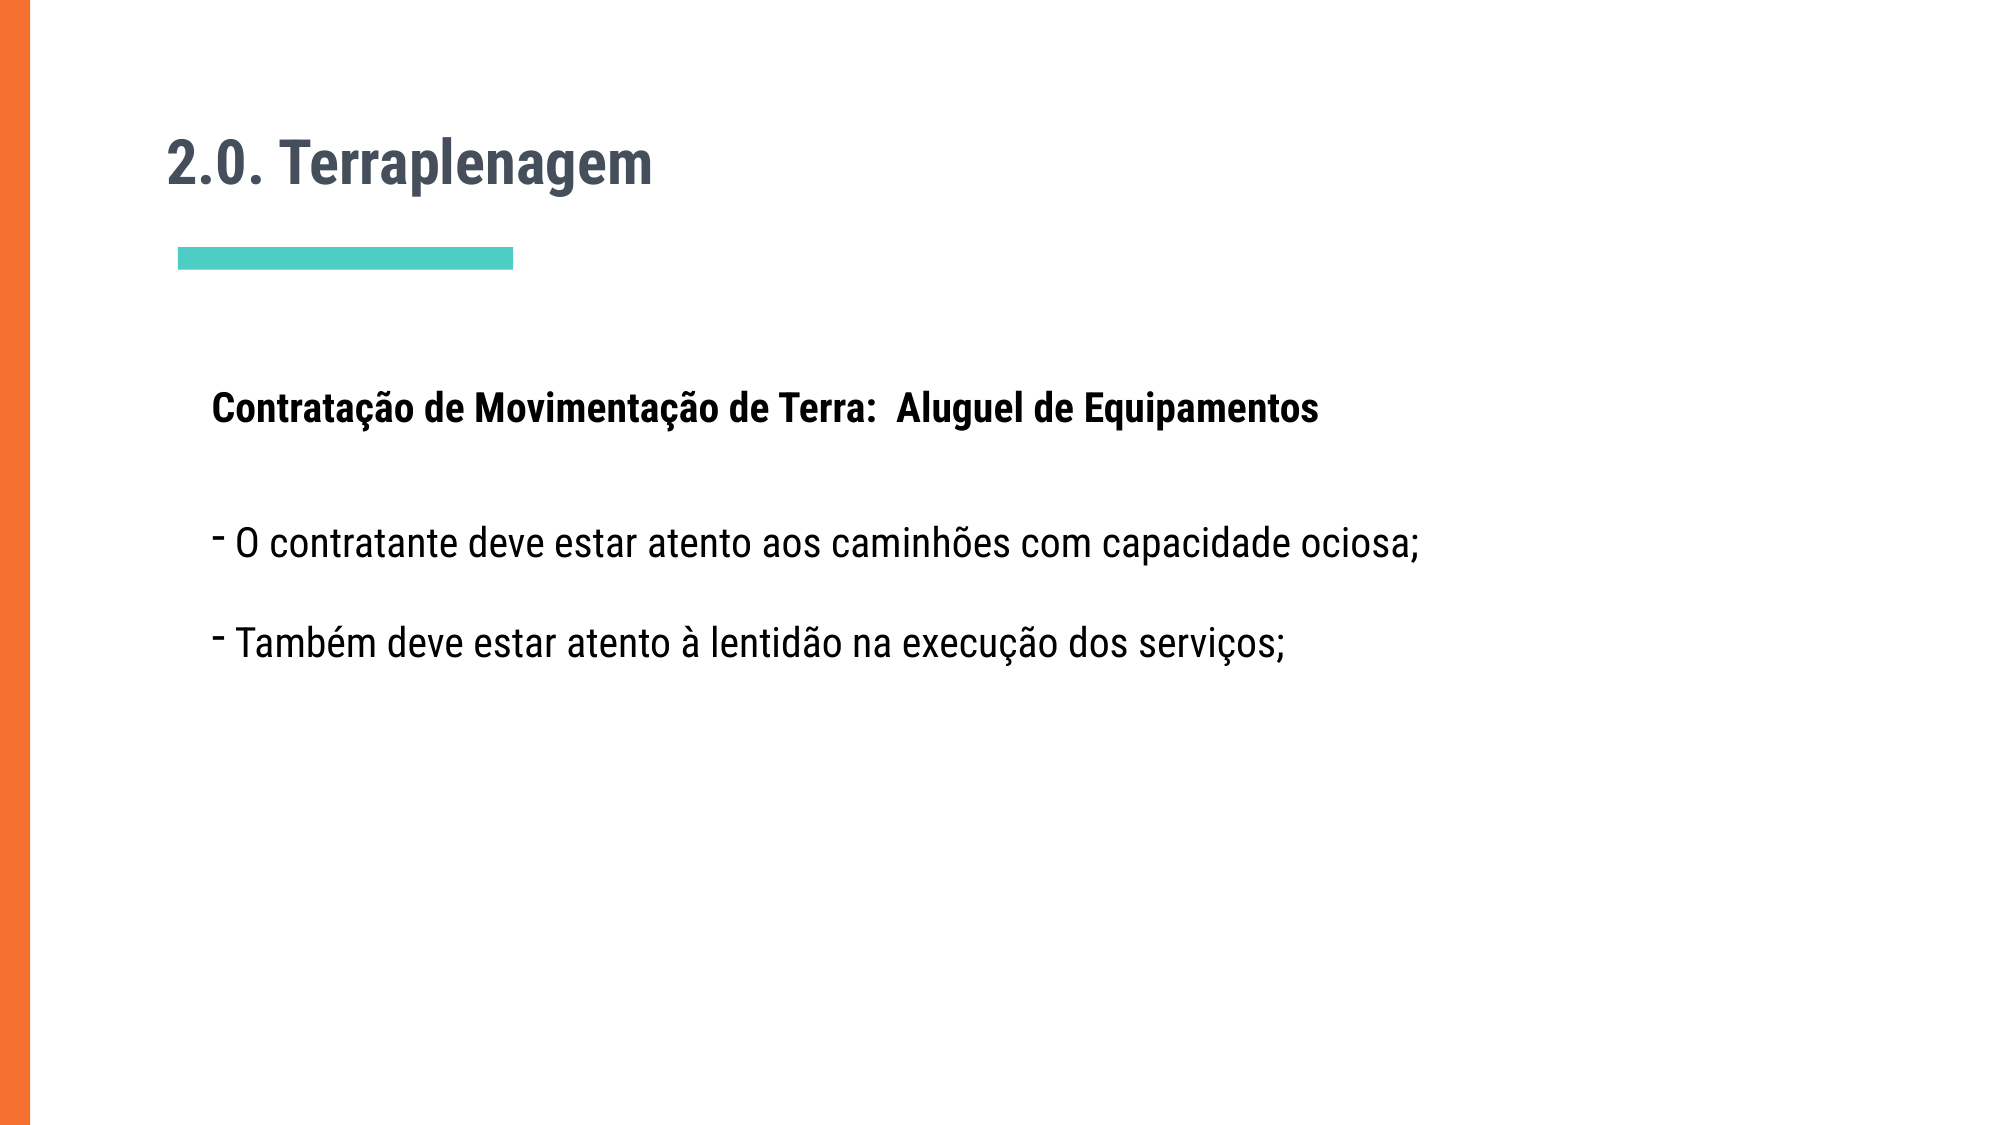

1.0. Serviços Preliminares
# 2.0. Terraplenagem
Contratação de Movimentação de Terra:  Aluguel de Equipamentos

 O contratante deve estar atento aos caminhões com capacidade ociosa;

 Também deve estar atento à lentidão na execução dos serviços;